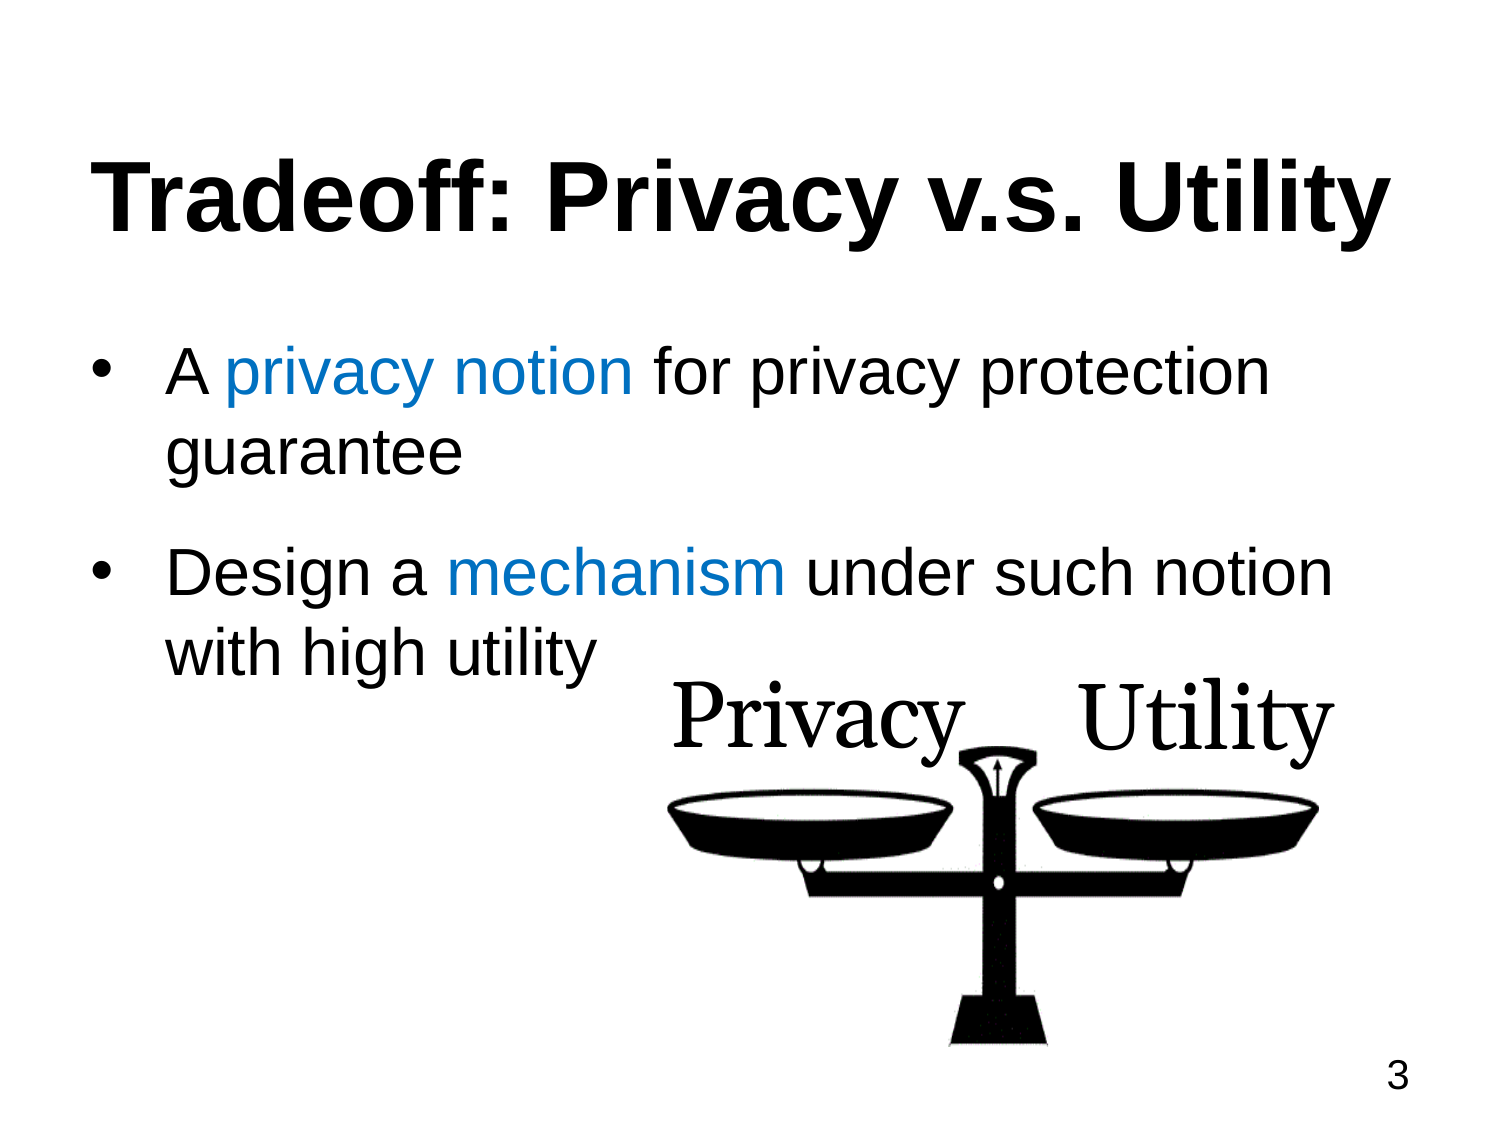

# Tradeoff: Privacy v.s. Utility
A privacy notion for privacy protection guarantee
Design a mechanism under such notion with high utility
Privacy
Utility

3